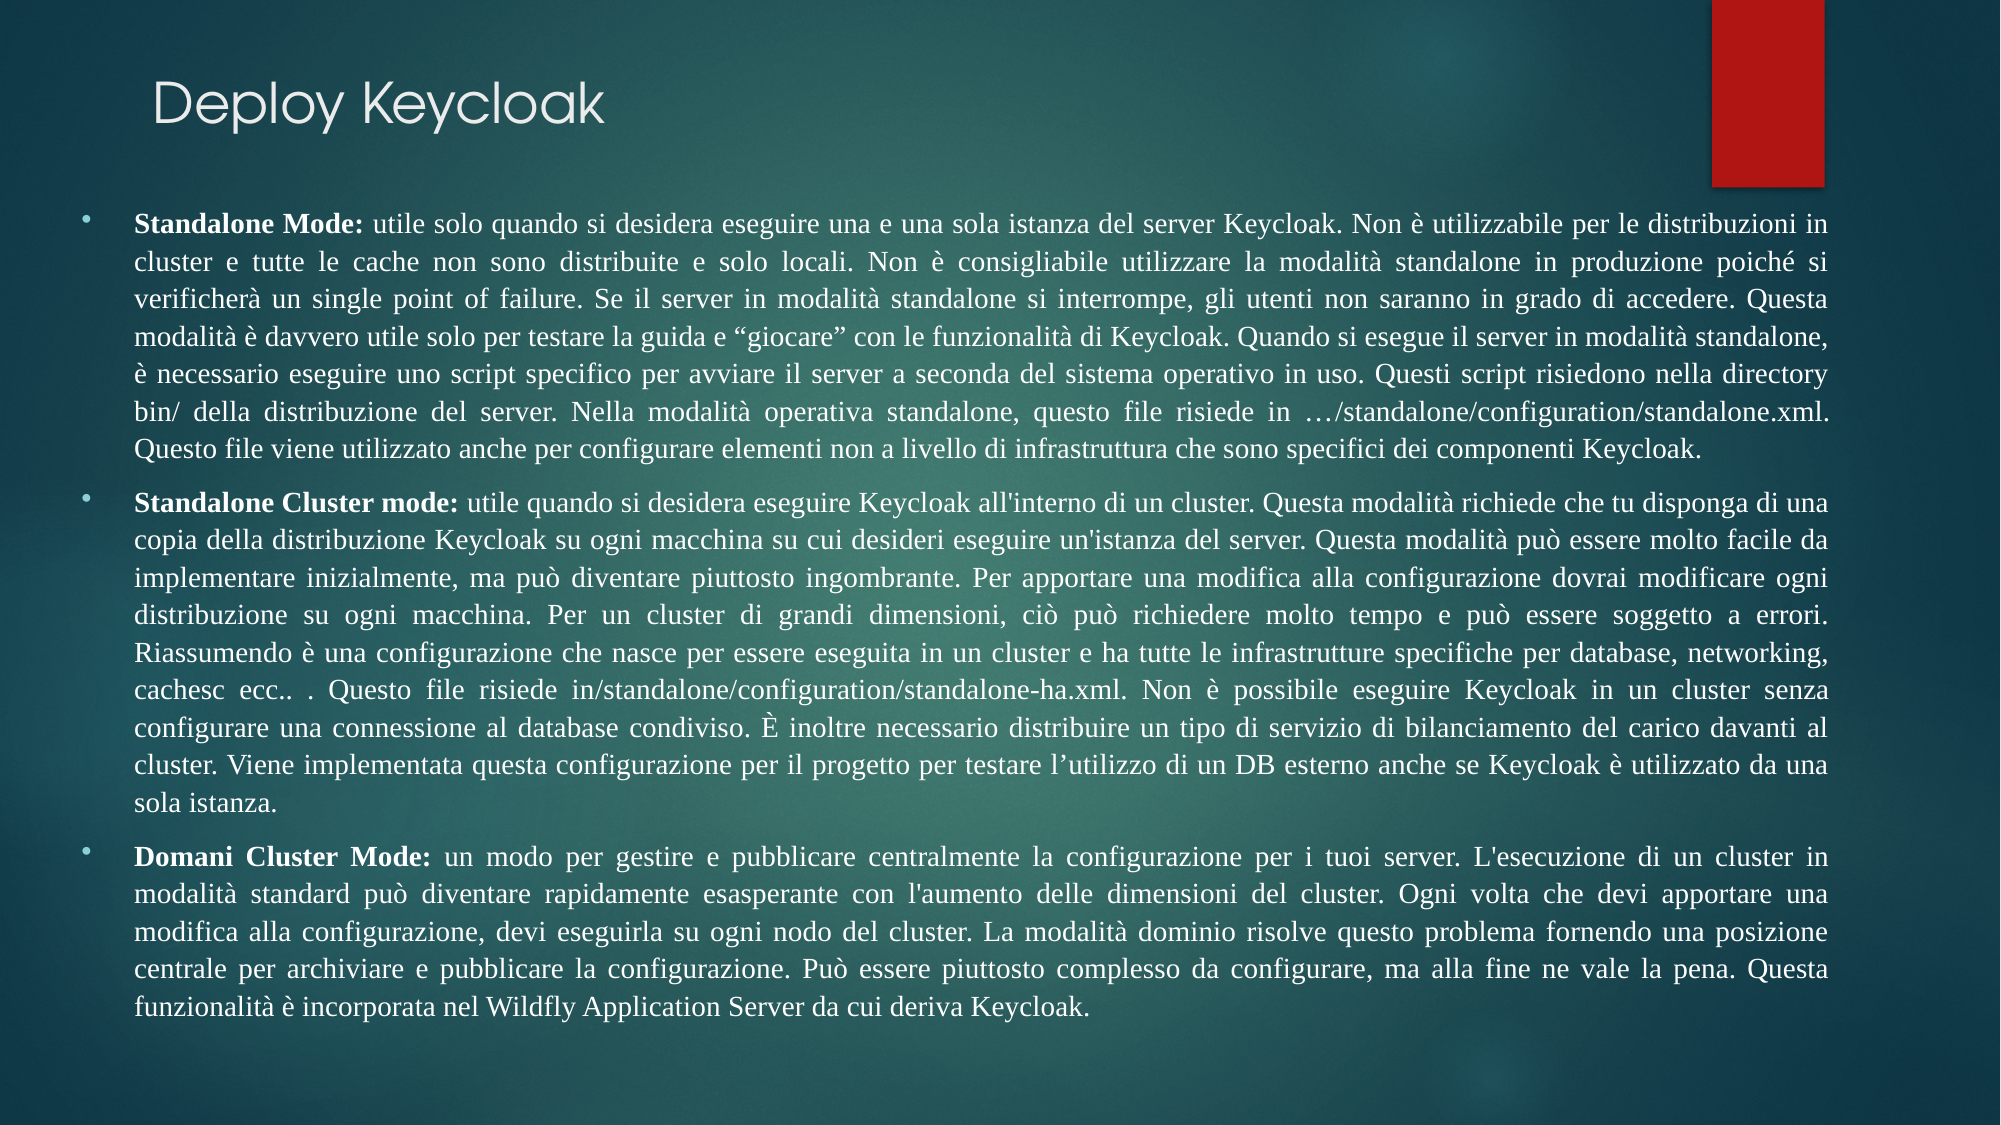

# Deploy Keycloak
Standalone Mode: utile solo quando si desidera eseguire una e una sola istanza del server Keycloak. Non è utilizzabile per le distribuzioni in cluster e tutte le cache non sono distribuite e solo locali. Non è consigliabile utilizzare la modalità standalone in produzione poiché si verificherà un single point of failure. Se il server in modalità standalone si interrompe, gli utenti non saranno in grado di accedere. Questa modalità è davvero utile solo per testare la guida e “giocare” con le funzionalità di Keycloak. Quando si esegue il server in modalità standalone, è necessario eseguire uno script specifico per avviare il server a seconda del sistema operativo in uso. Questi script risiedono nella directory bin/ della distribuzione del server. Nella modalità operativa standalone, questo file risiede in …​/standalone/configuration/standalone.xml. Questo file viene utilizzato anche per configurare elementi non a livello di infrastruttura che sono specifici dei componenti Keycloak.
Standalone Cluster mode: utile quando si desidera eseguire Keycloak all'interno di un cluster. Questa modalità richiede che tu disponga di una copia della distribuzione Keycloak su ogni macchina su cui desideri eseguire un'istanza del server. Questa modalità può essere molto facile da implementare inizialmente, ma può diventare piuttosto ingombrante. Per apportare una modifica alla configurazione dovrai modificare ogni distribuzione su ogni macchina. Per un cluster di grandi dimensioni, ciò può richiedere molto tempo e può essere soggetto a errori. Riassumendo è una configurazione che nasce per essere eseguita in un cluster e ha tutte le infrastrutture specifiche per database, networking, cachesc ecc.. . Questo file risiede in​/standalone/configuration/standalone-ha.xml. Non è possibile eseguire Keycloak in un cluster senza configurare una connessione al database condiviso. È inoltre necessario distribuire un tipo di servizio di bilanciamento del carico davanti al cluster. Viene implementata questa configurazione per il progetto per testare l’utilizzo di un DB esterno anche se Keycloak è utilizzato da una sola istanza.
Domani Cluster Mode: un modo per gestire e pubblicare centralmente la configurazione per i tuoi server. L'esecuzione di un cluster in modalità standard può diventare rapidamente esasperante con l'aumento delle dimensioni del cluster. Ogni volta che devi apportare una modifica alla configurazione, devi eseguirla su ogni nodo del cluster. La modalità dominio risolve questo problema fornendo una posizione centrale per archiviare e pubblicare la configurazione. Può essere piuttosto complesso da configurare, ma alla fine ne vale la pena. Questa funzionalità è incorporata nel Wildfly Application Server da cui deriva Keycloak.